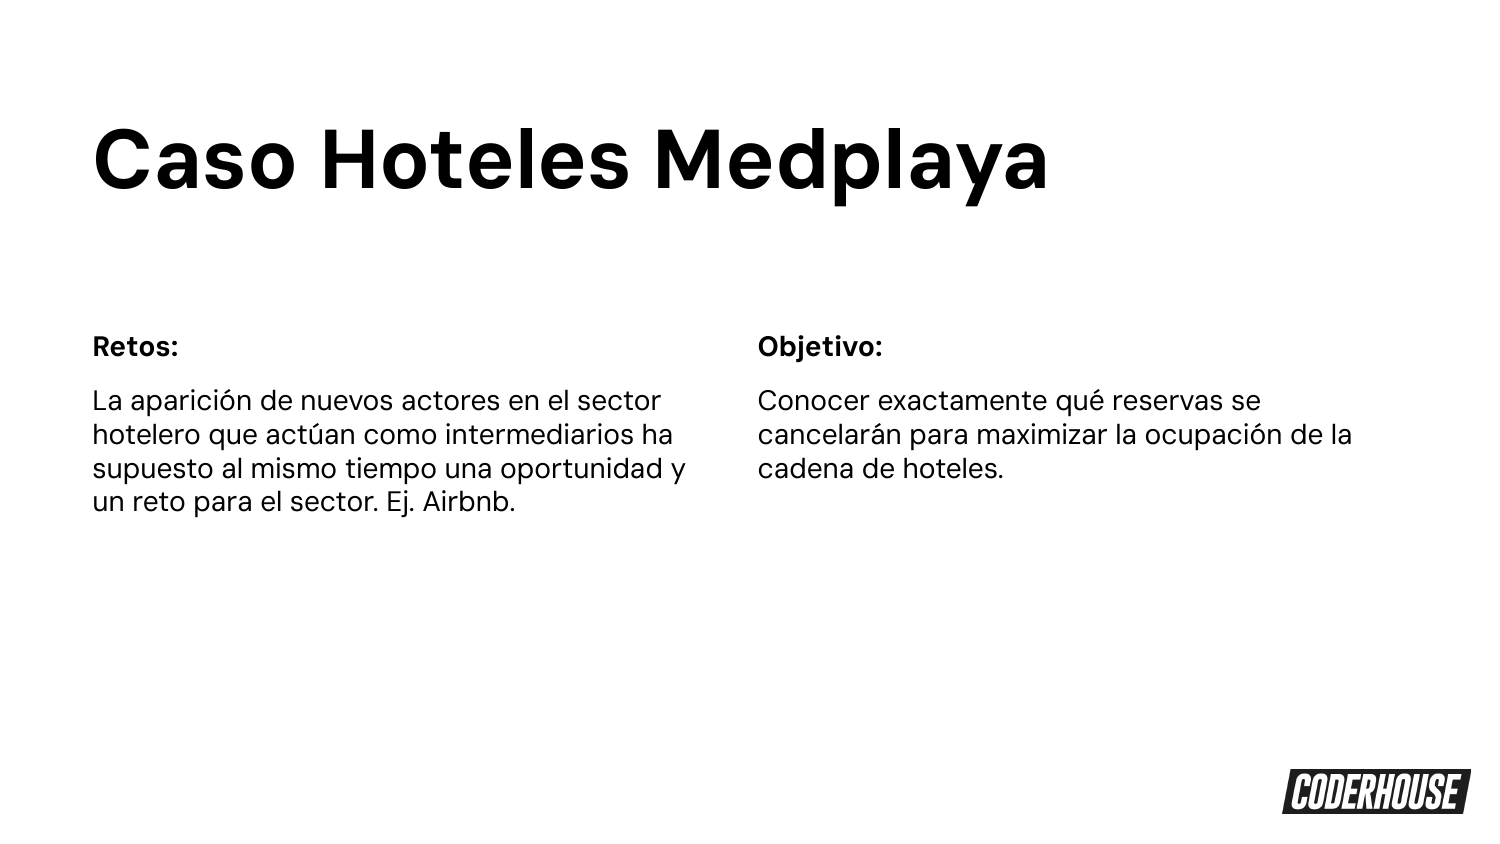

Caso Hoteles Medplaya
Retos:
La aparición de nuevos actores en el sector hotelero que actúan como intermediarios ha supuesto al mismo tiempo una oportunidad y un reto para el sector. Ej. Airbnb.

Objetivo:
Conocer exactamente qué reservas se cancelarán para maximizar la ocupación de la cadena de hoteles.